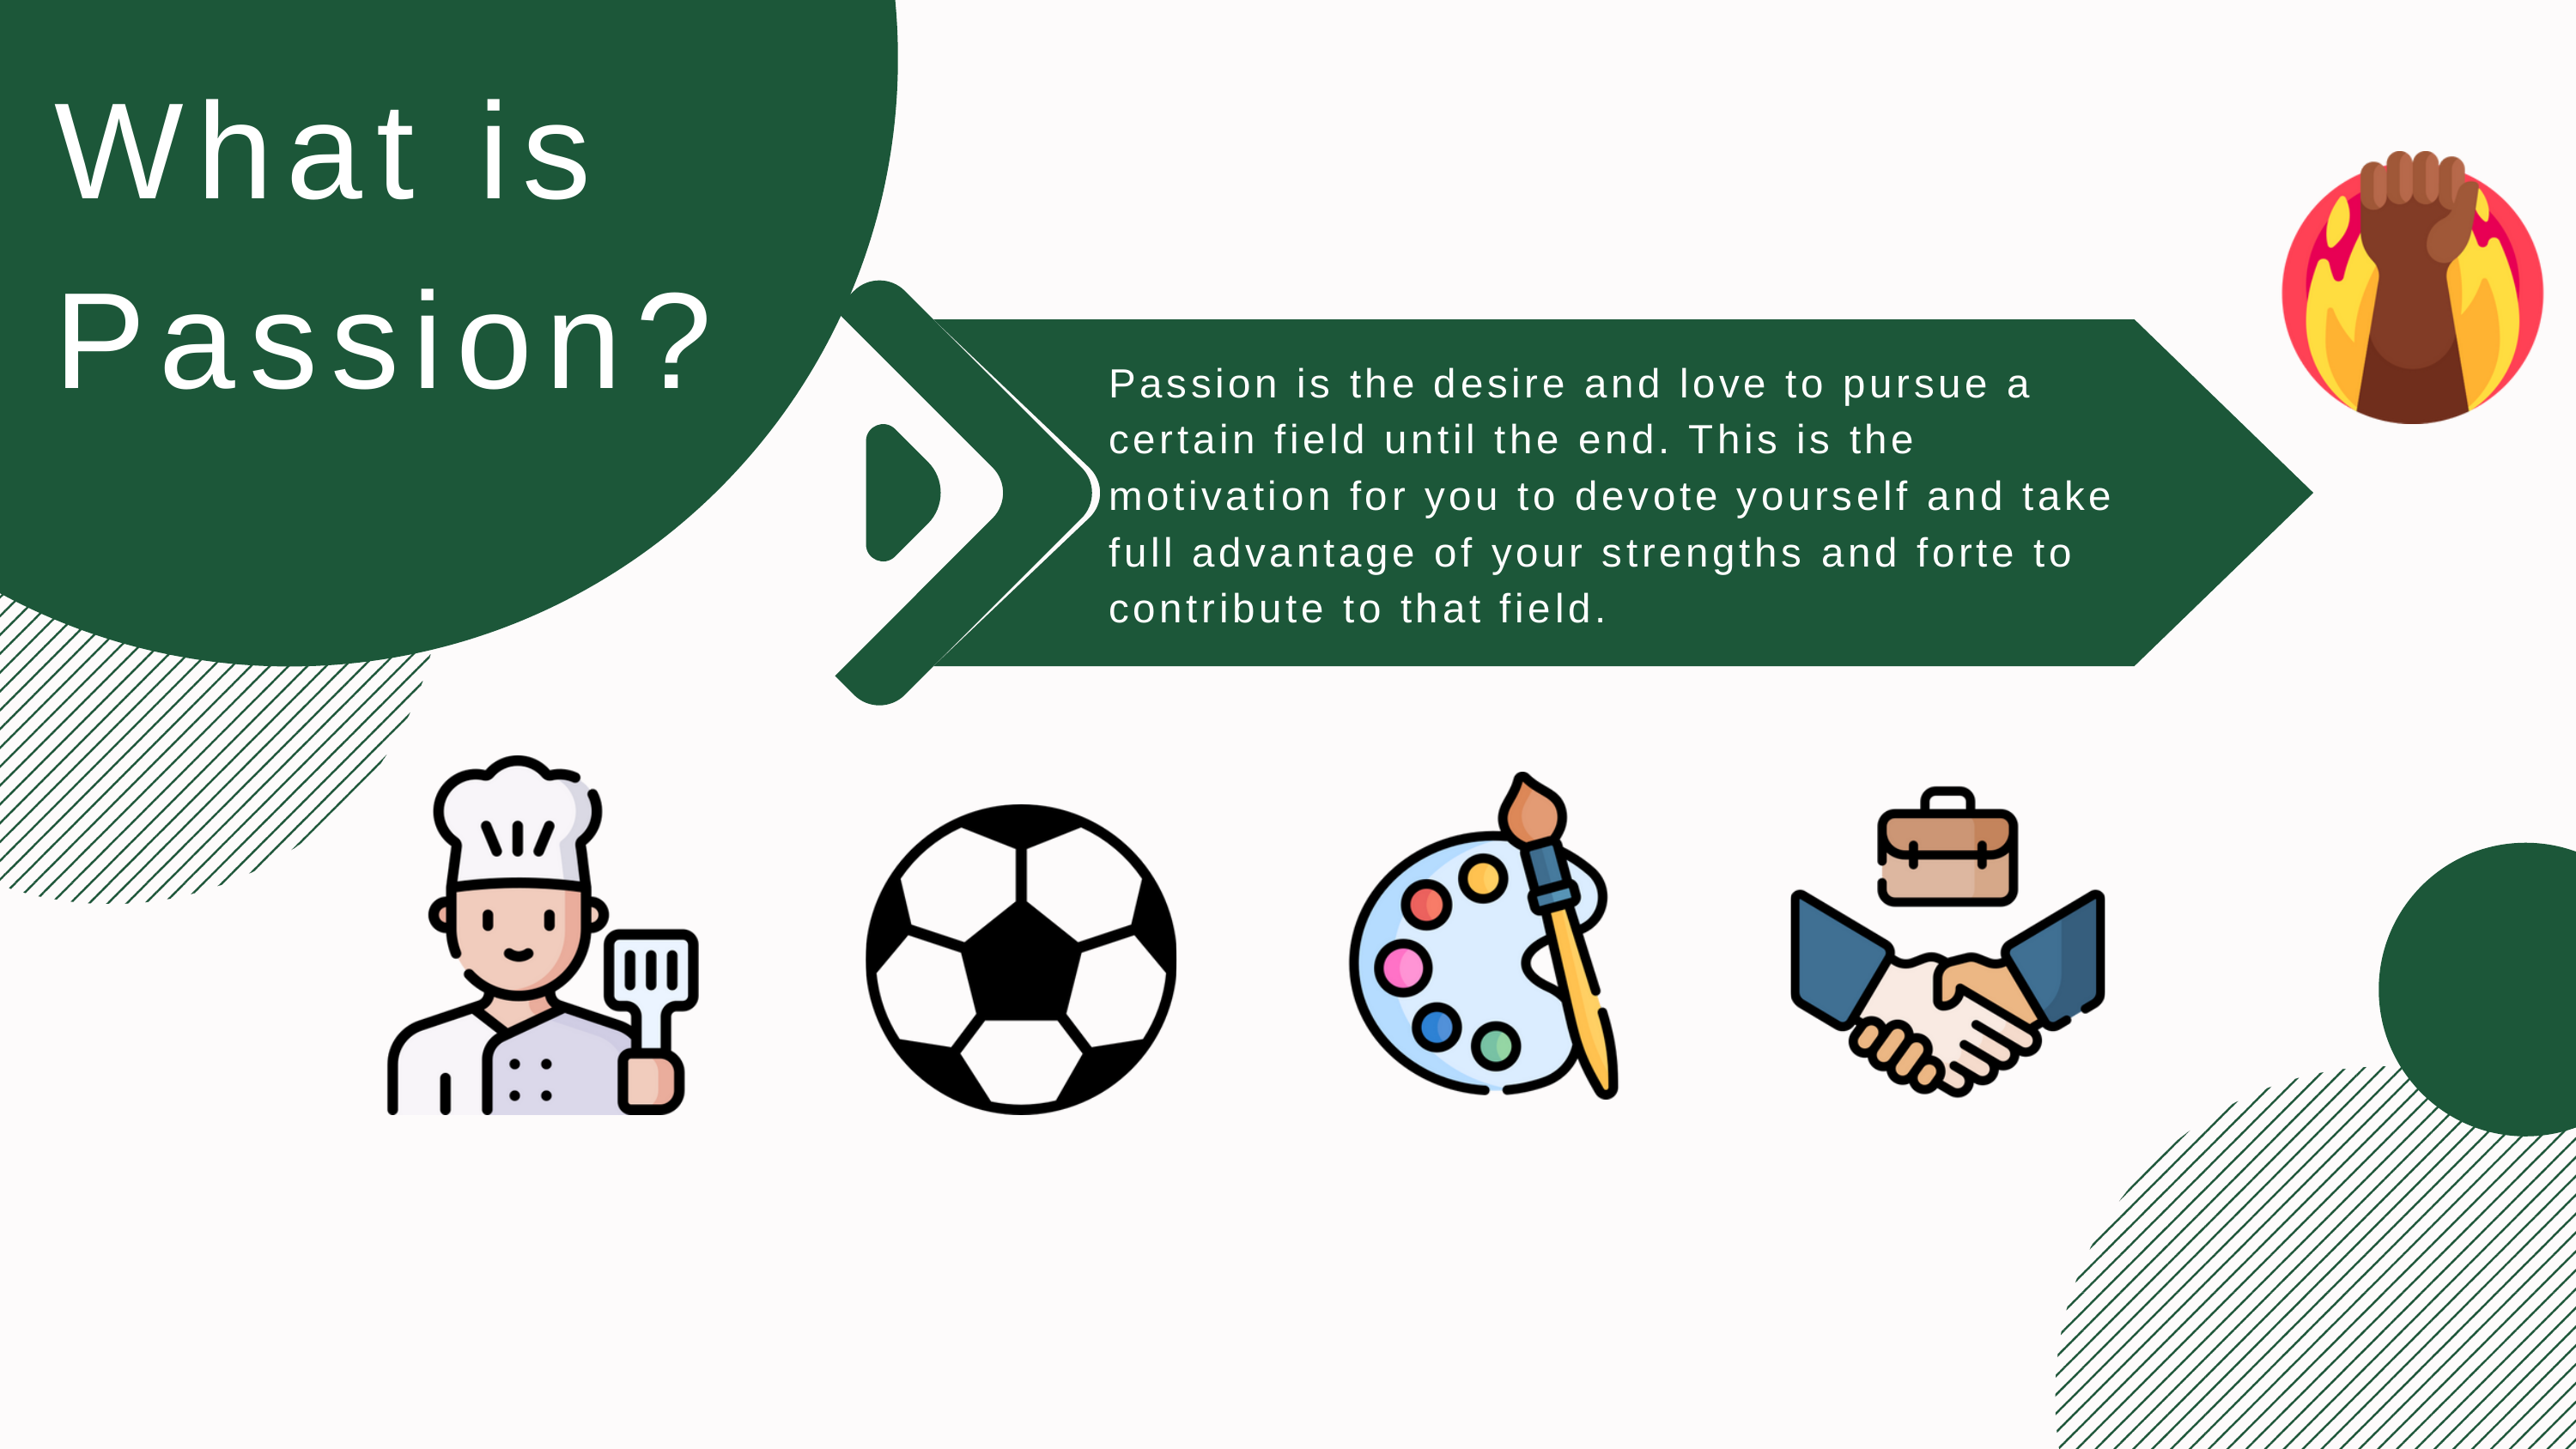

What is Passion?

Passion is the desire and love to pursue a certain field until the end. This is the motivation for you to devote yourself and take full advantage of your strengths and forte to contribute to that field.